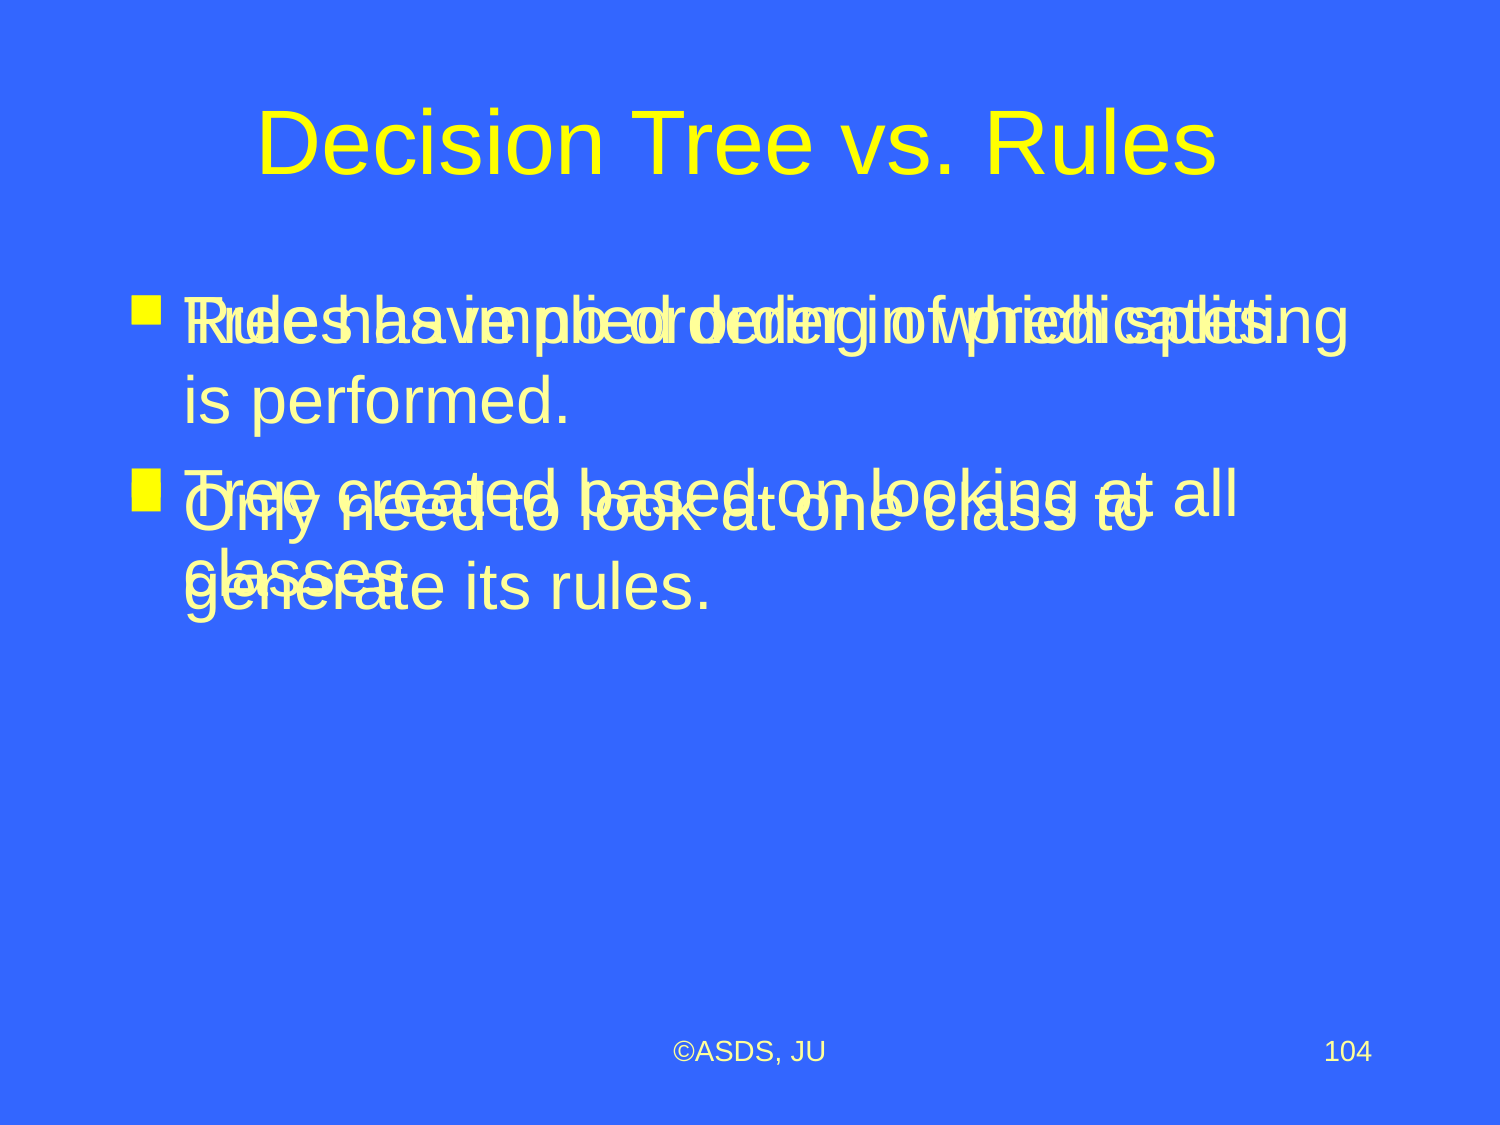

# Decision Tree vs. Rules
Tree has implied order in which splitting is performed.
Tree created based on looking at all classes.
Rules have no ordering of predicates.

Only need to look at one class to generate its rules.
©ASDS, JU
104